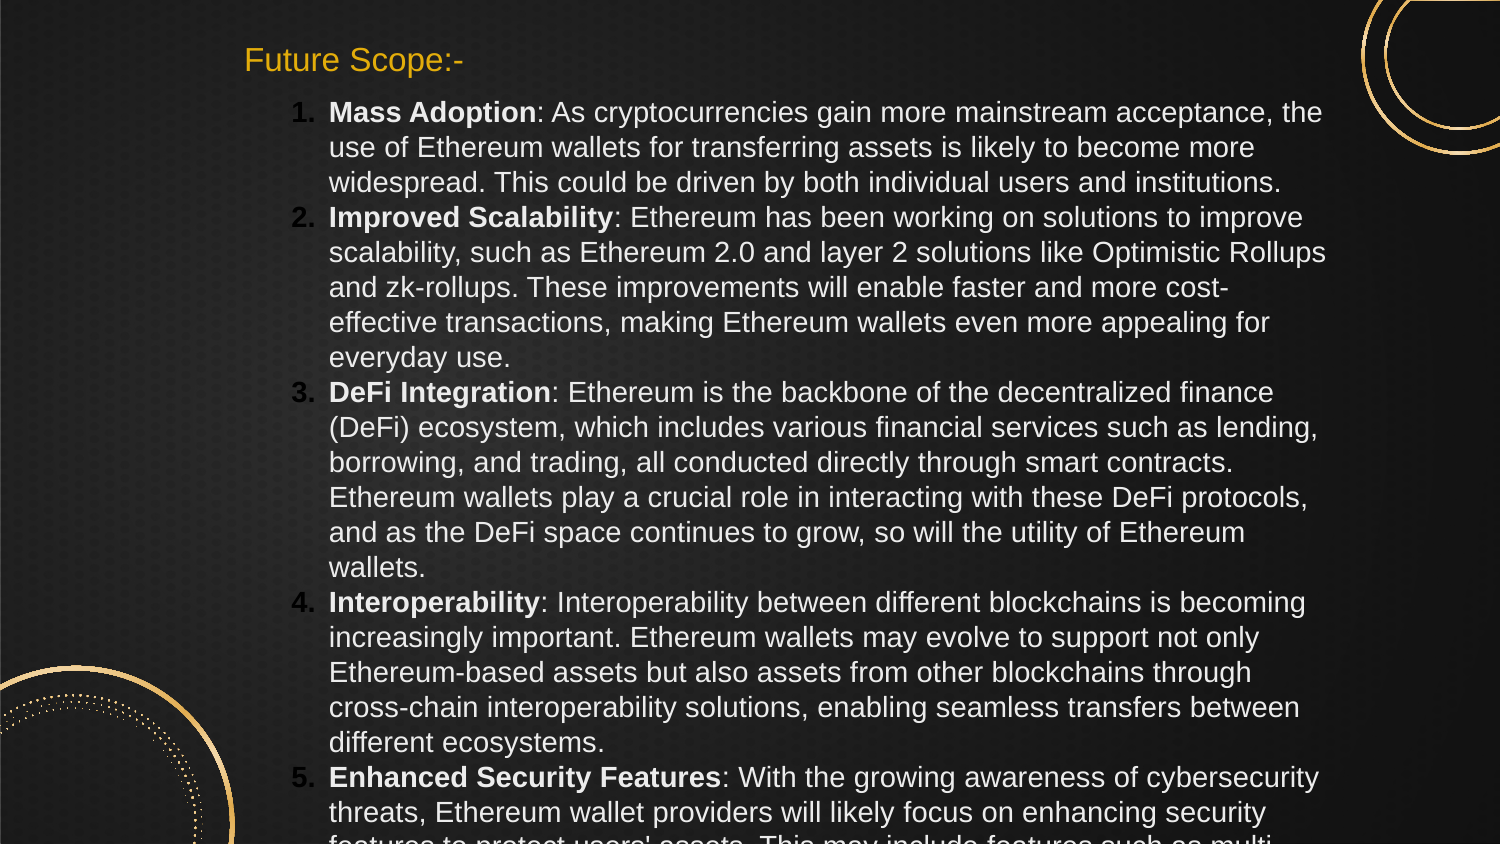

Future Scope:-
Mass Adoption: As cryptocurrencies gain more mainstream acceptance, the use of Ethereum wallets for transferring assets is likely to become more widespread. This could be driven by both individual users and institutions.
Improved Scalability: Ethereum has been working on solutions to improve scalability, such as Ethereum 2.0 and layer 2 solutions like Optimistic Rollups and zk-rollups. These improvements will enable faster and more cost-effective transactions, making Ethereum wallets even more appealing for everyday use.
DeFi Integration: Ethereum is the backbone of the decentralized finance (DeFi) ecosystem, which includes various financial services such as lending, borrowing, and trading, all conducted directly through smart contracts. Ethereum wallets play a crucial role in interacting with these DeFi protocols, and as the DeFi space continues to grow, so will the utility of Ethereum wallets.
Interoperability: Interoperability between different blockchains is becoming increasingly important. Ethereum wallets may evolve to support not only Ethereum-based assets but also assets from other blockchains through cross-chain interoperability solutions, enabling seamless transfers between different ecosystems.
Enhanced Security Features: With the growing awareness of cybersecurity threats, Ethereum wallet providers will likely focus on enhancing security features to protect users' assets. This may include features such as multi-signature wallets, hardware wallet integration, biometric authentication, and robust encryption protocols.